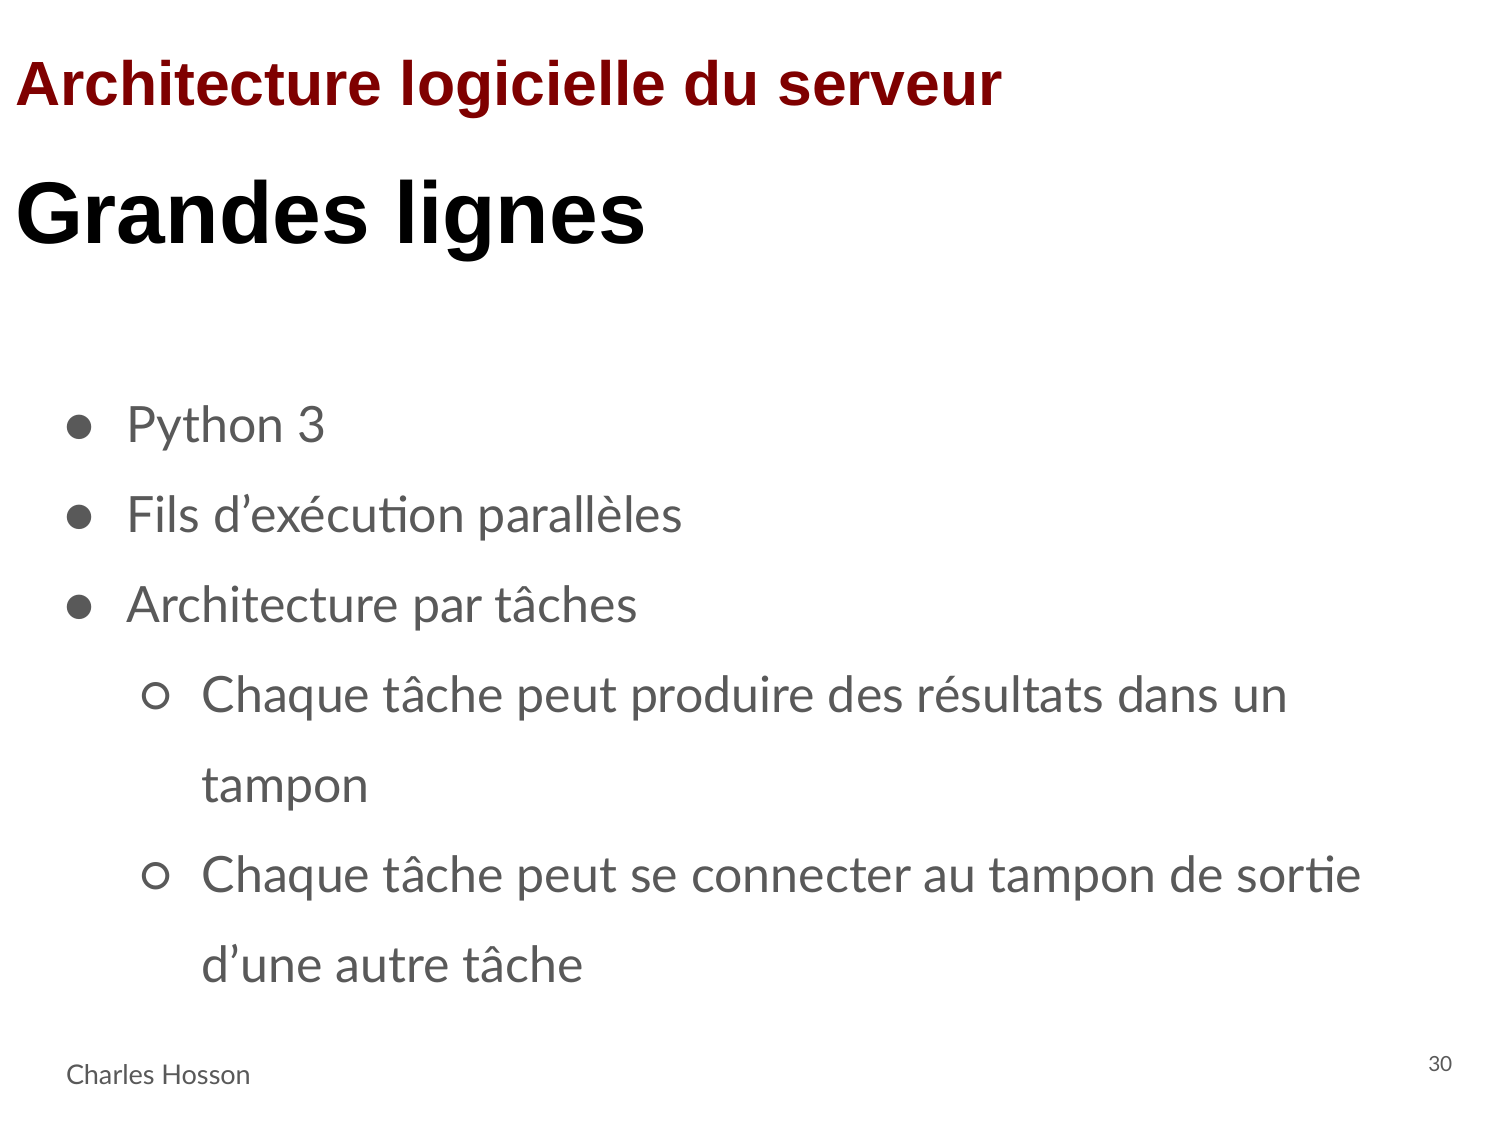

# Architecture logicielle du serveur
Grandes lignes
Python 3
Fils d’exécution parallèles
Architecture par tâches
Chaque tâche peut produire des résultats dans un tampon
Chaque tâche peut se connecter au tampon de sortie d’une autre tâche
30
Charles Hosson